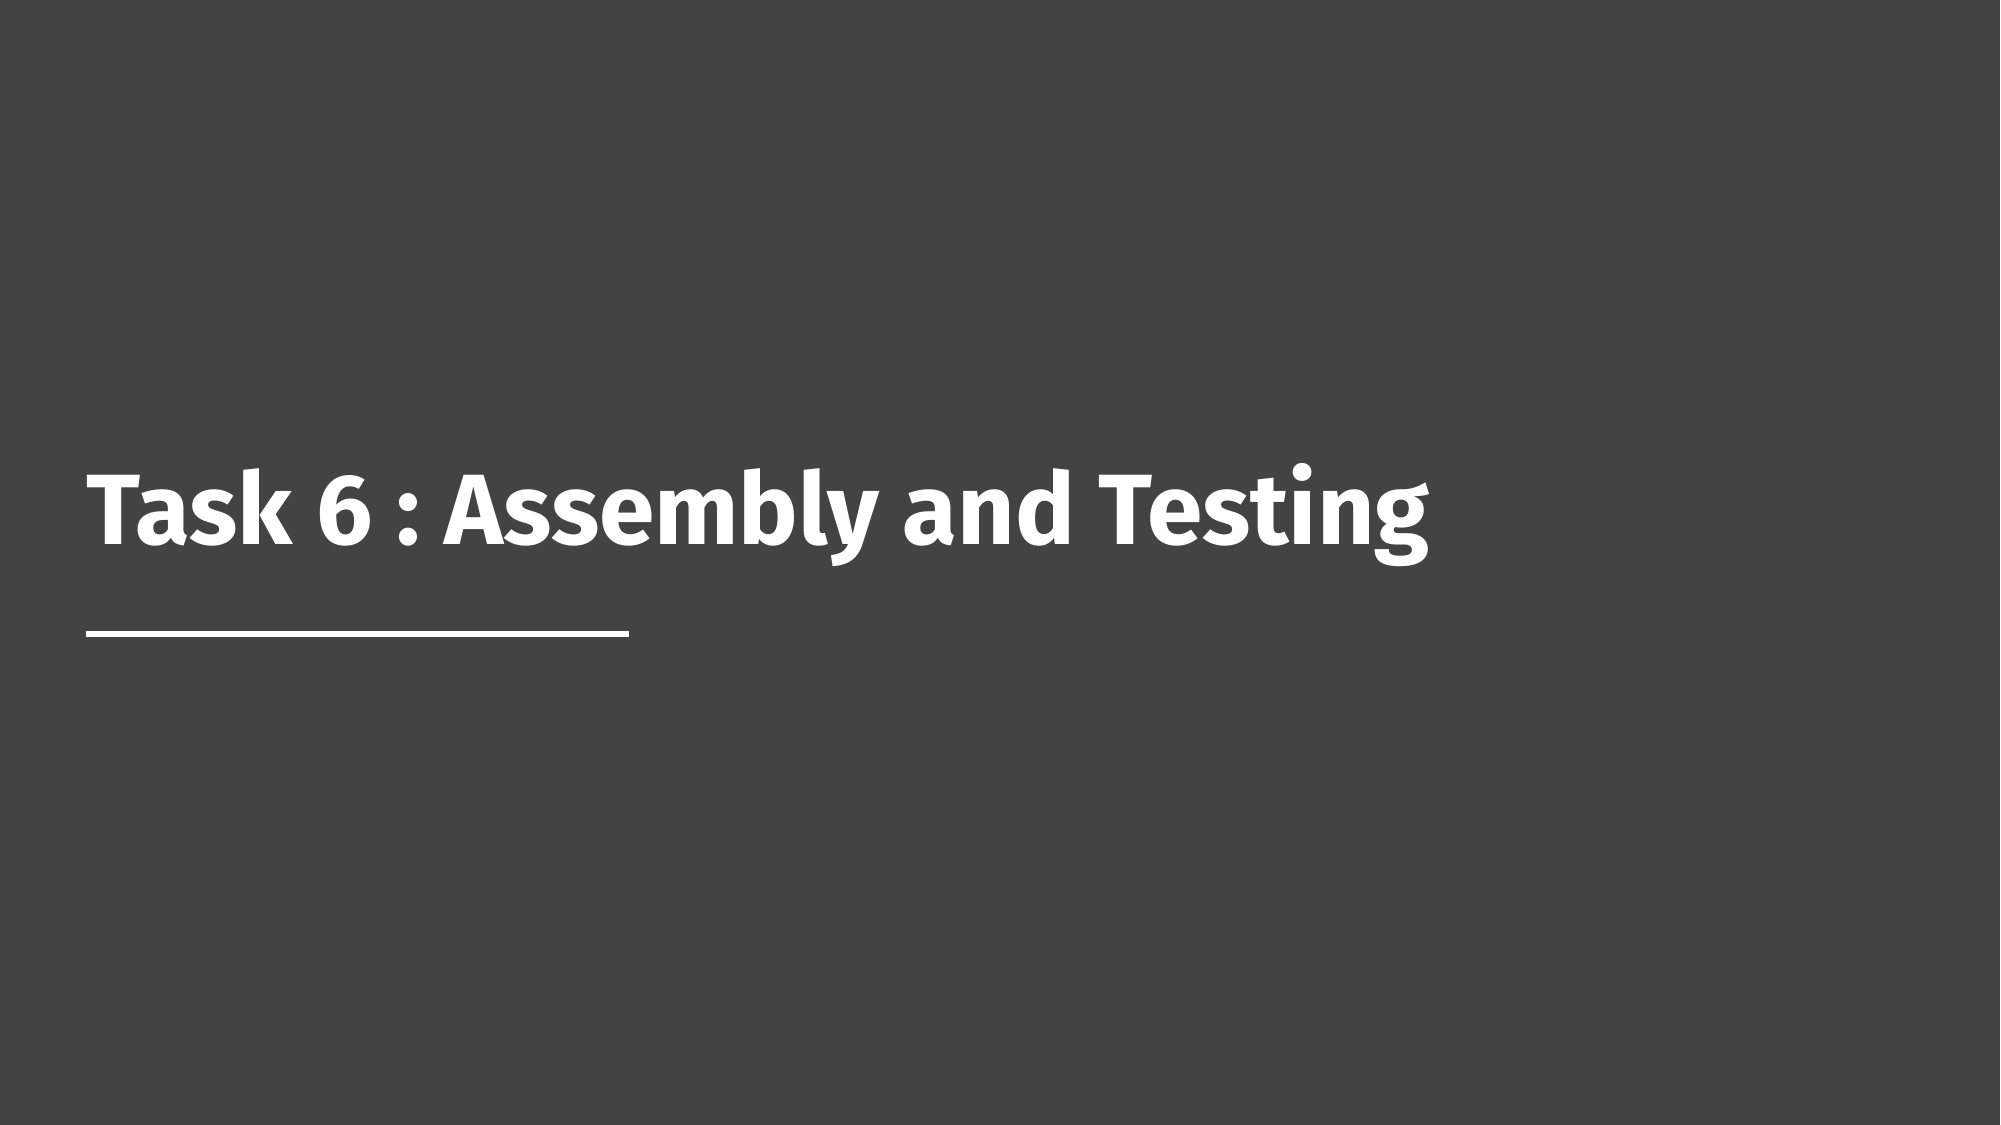

# Task 6 : Assembly and Testing